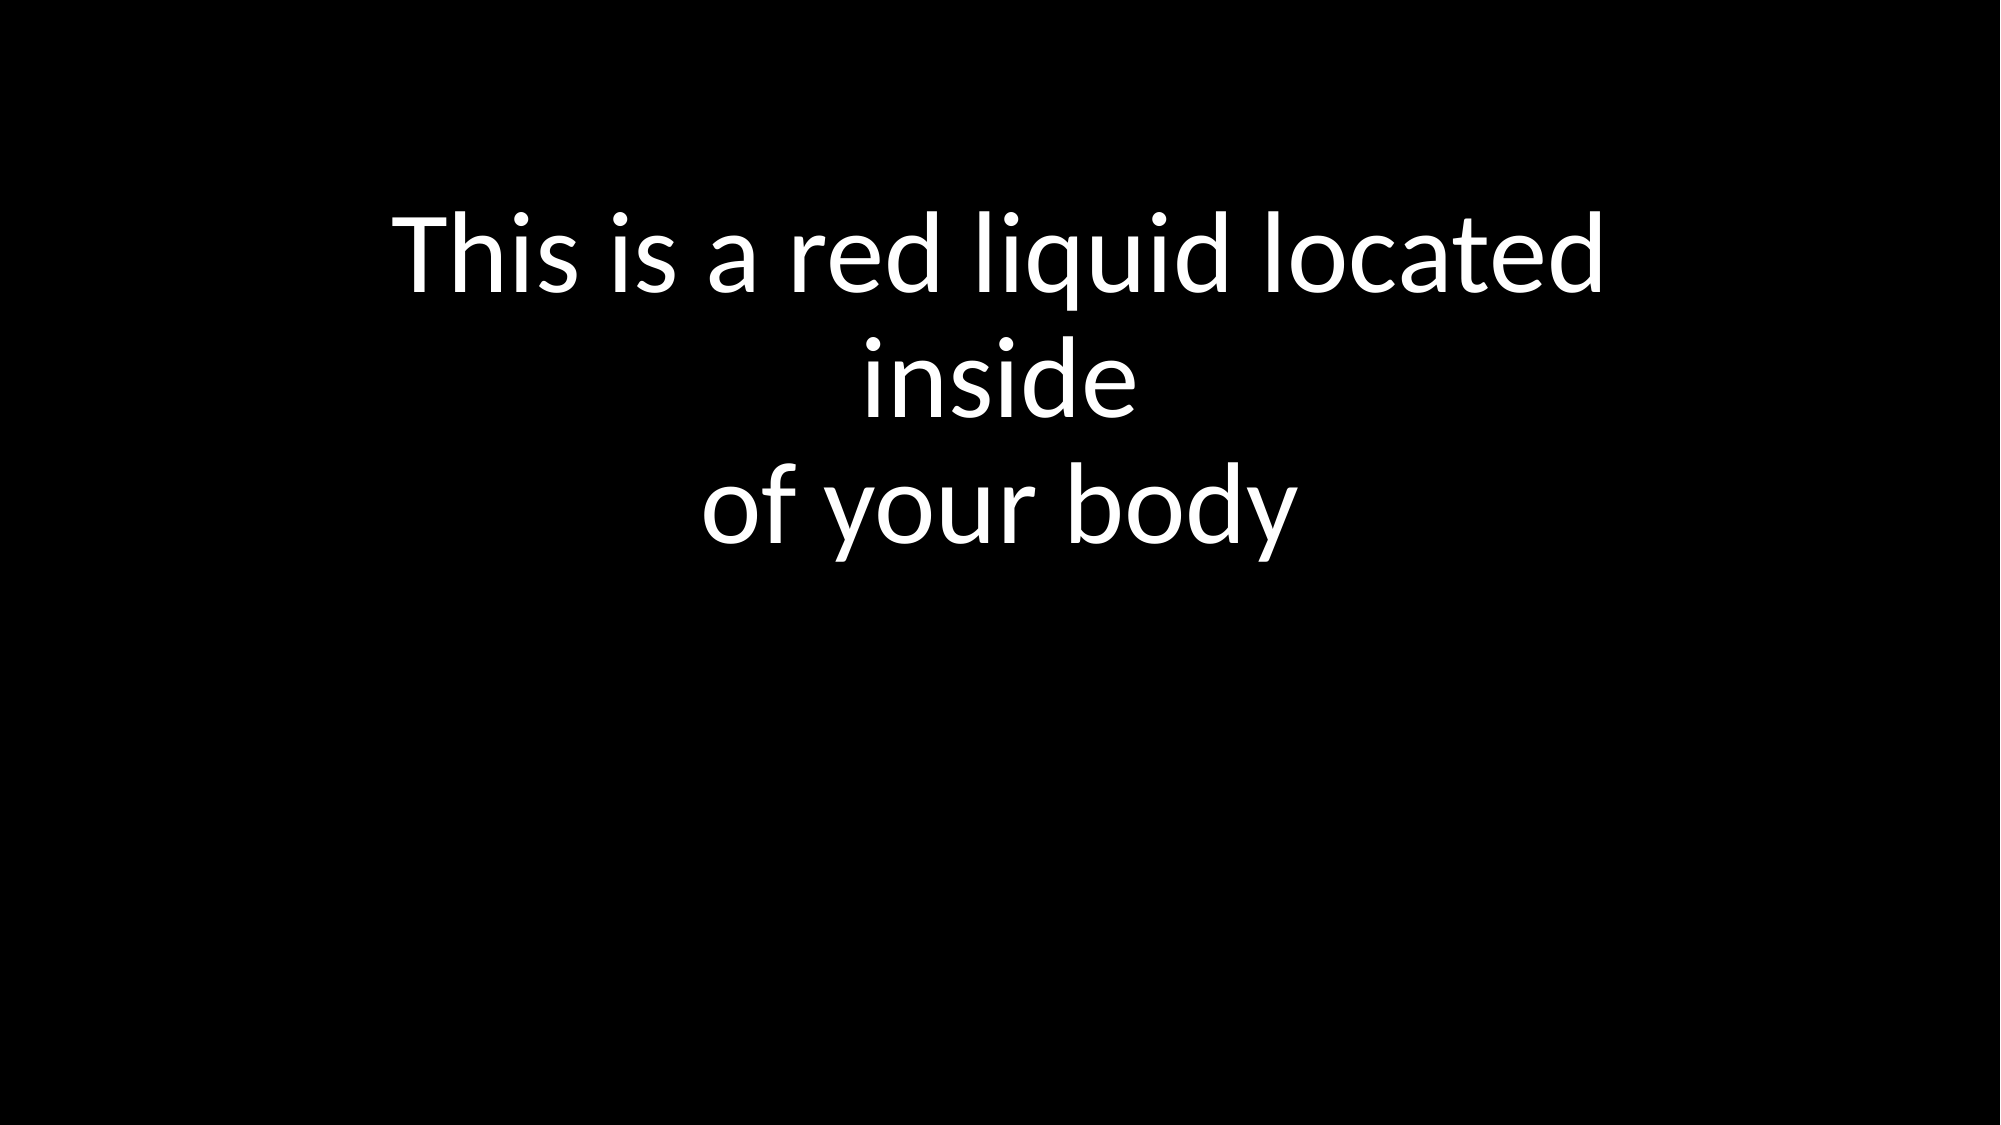

# This is a red liquid located inside of your body